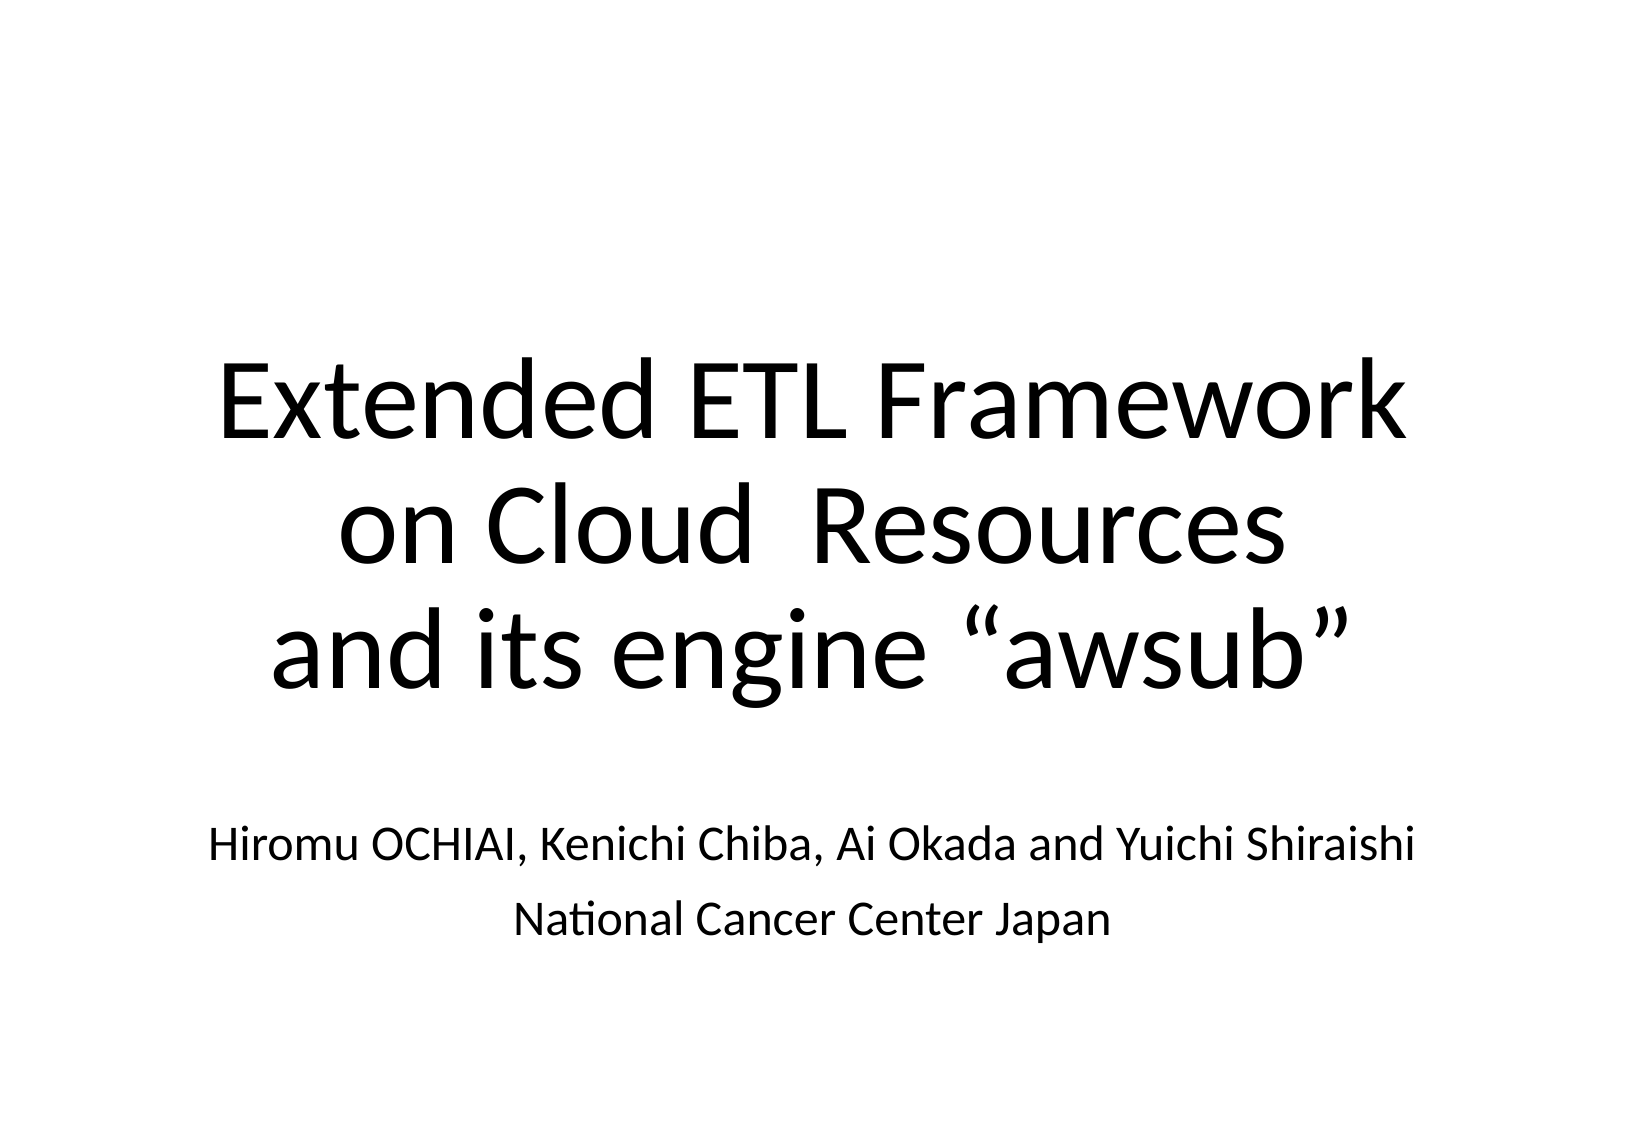

# Extended ETL Framework on Cloud  Resources and its engine “awsub”
Hiromu OCHIAI, Kenichi Chiba, Ai Okada and Yuichi Shiraishi
National Cancer Center Japan